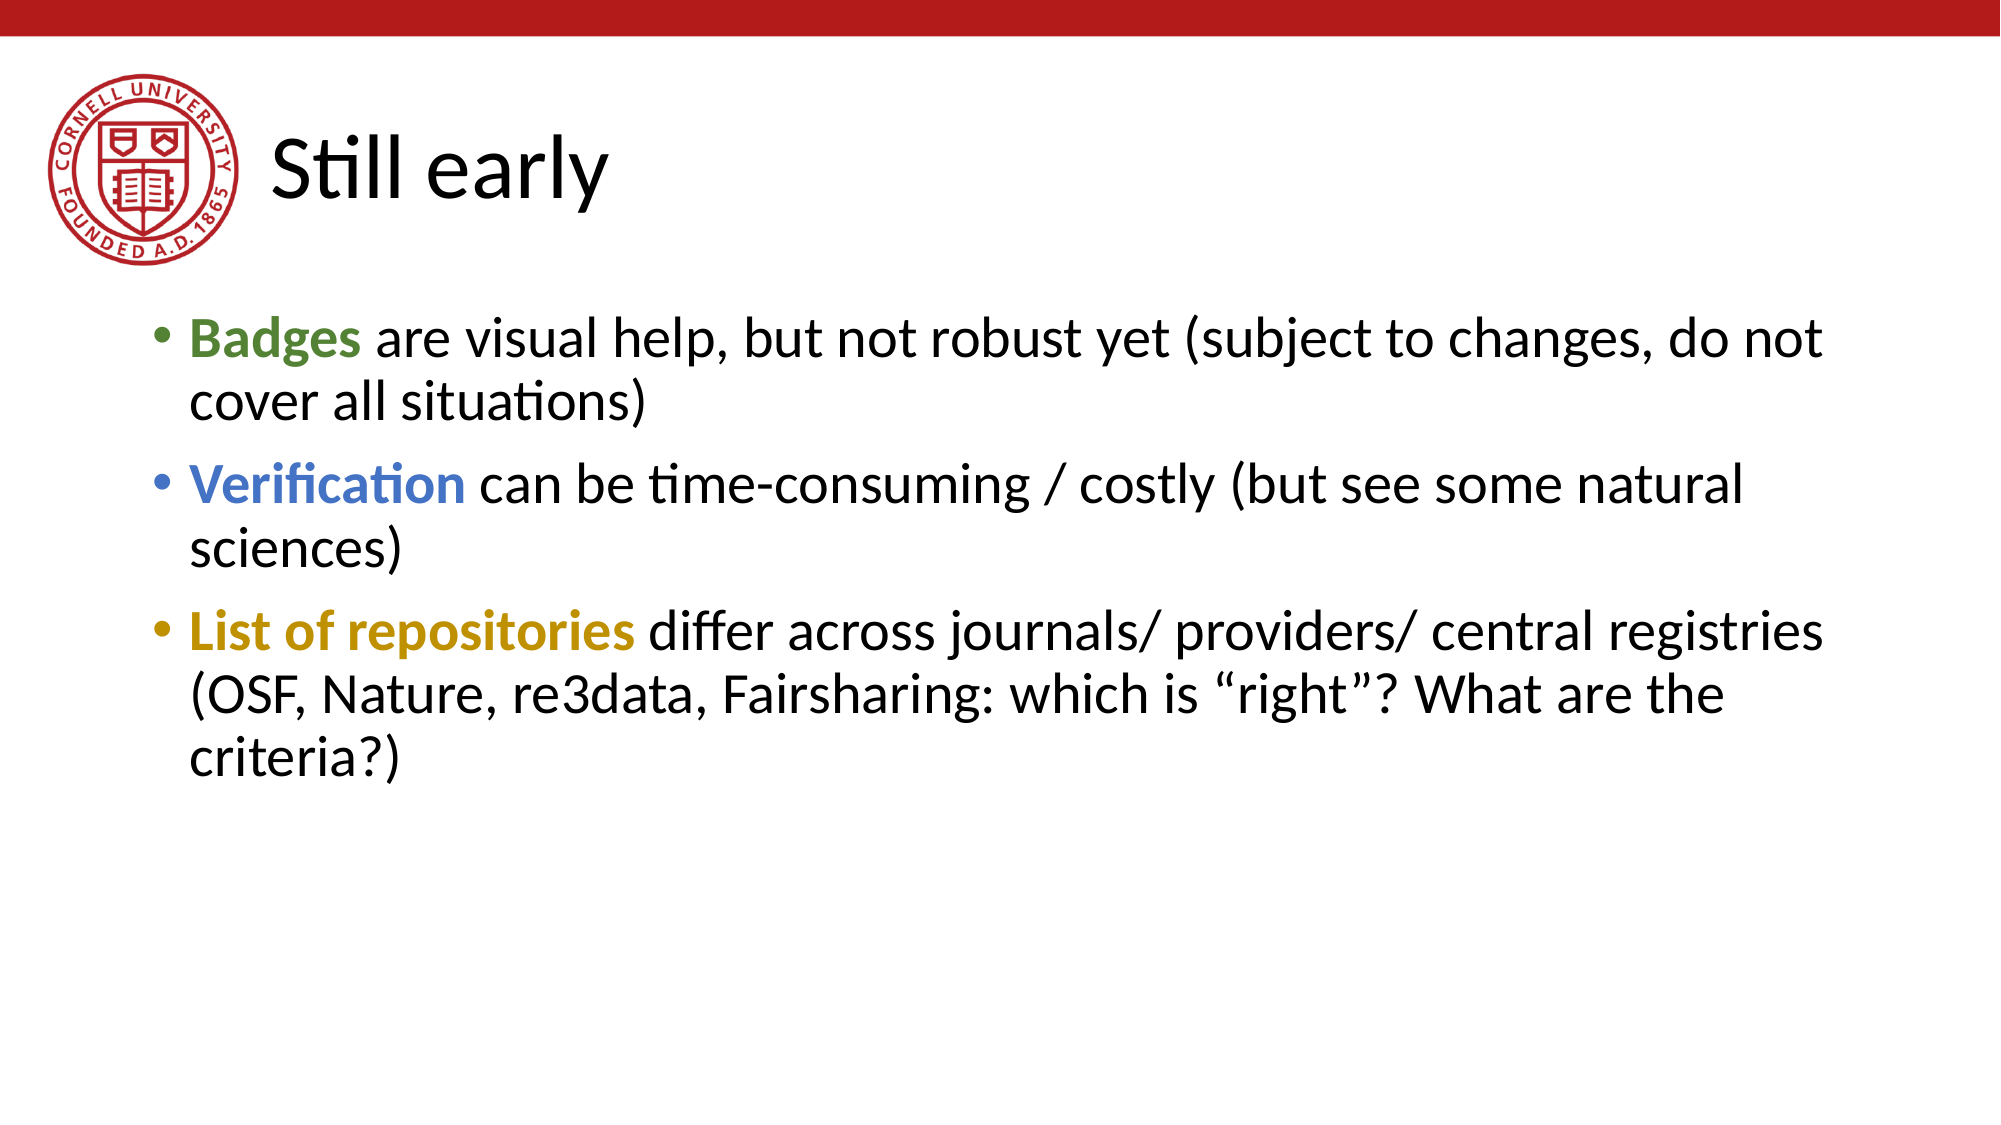

# Still early
Badges are visual help, but not robust yet (subject to changes, do not cover all situations)
Verification can be time-consuming / costly (but see some natural sciences)
List of repositories differ across journals/ providers/ central registries (OSF, Nature, re3data, Fairsharing: which is “right”? What are the criteria?)